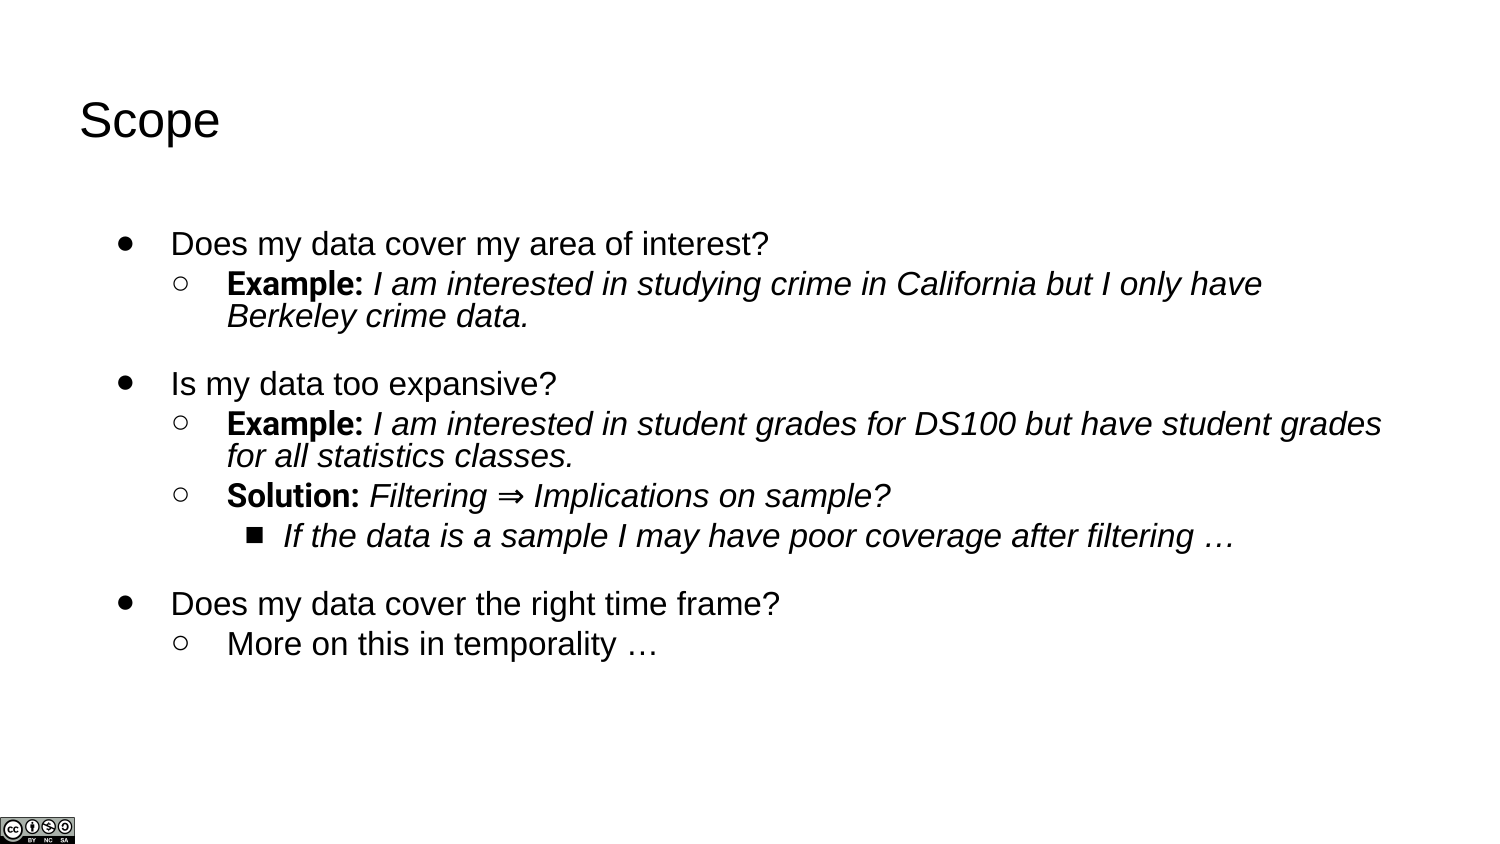

# Scope
Does my data cover my area of interest?
Example: I am interested in studying crime in California but I only have Berkeley crime data.
Is my data too expansive?
Example: I am interested in student grades for DS100 but have student grades for all statistics classes.
Solution: Filtering ⇒ Implications on sample?
If the data is a sample I may have poor coverage after filtering …
Does my data cover the right time frame?
More on this in temporality …